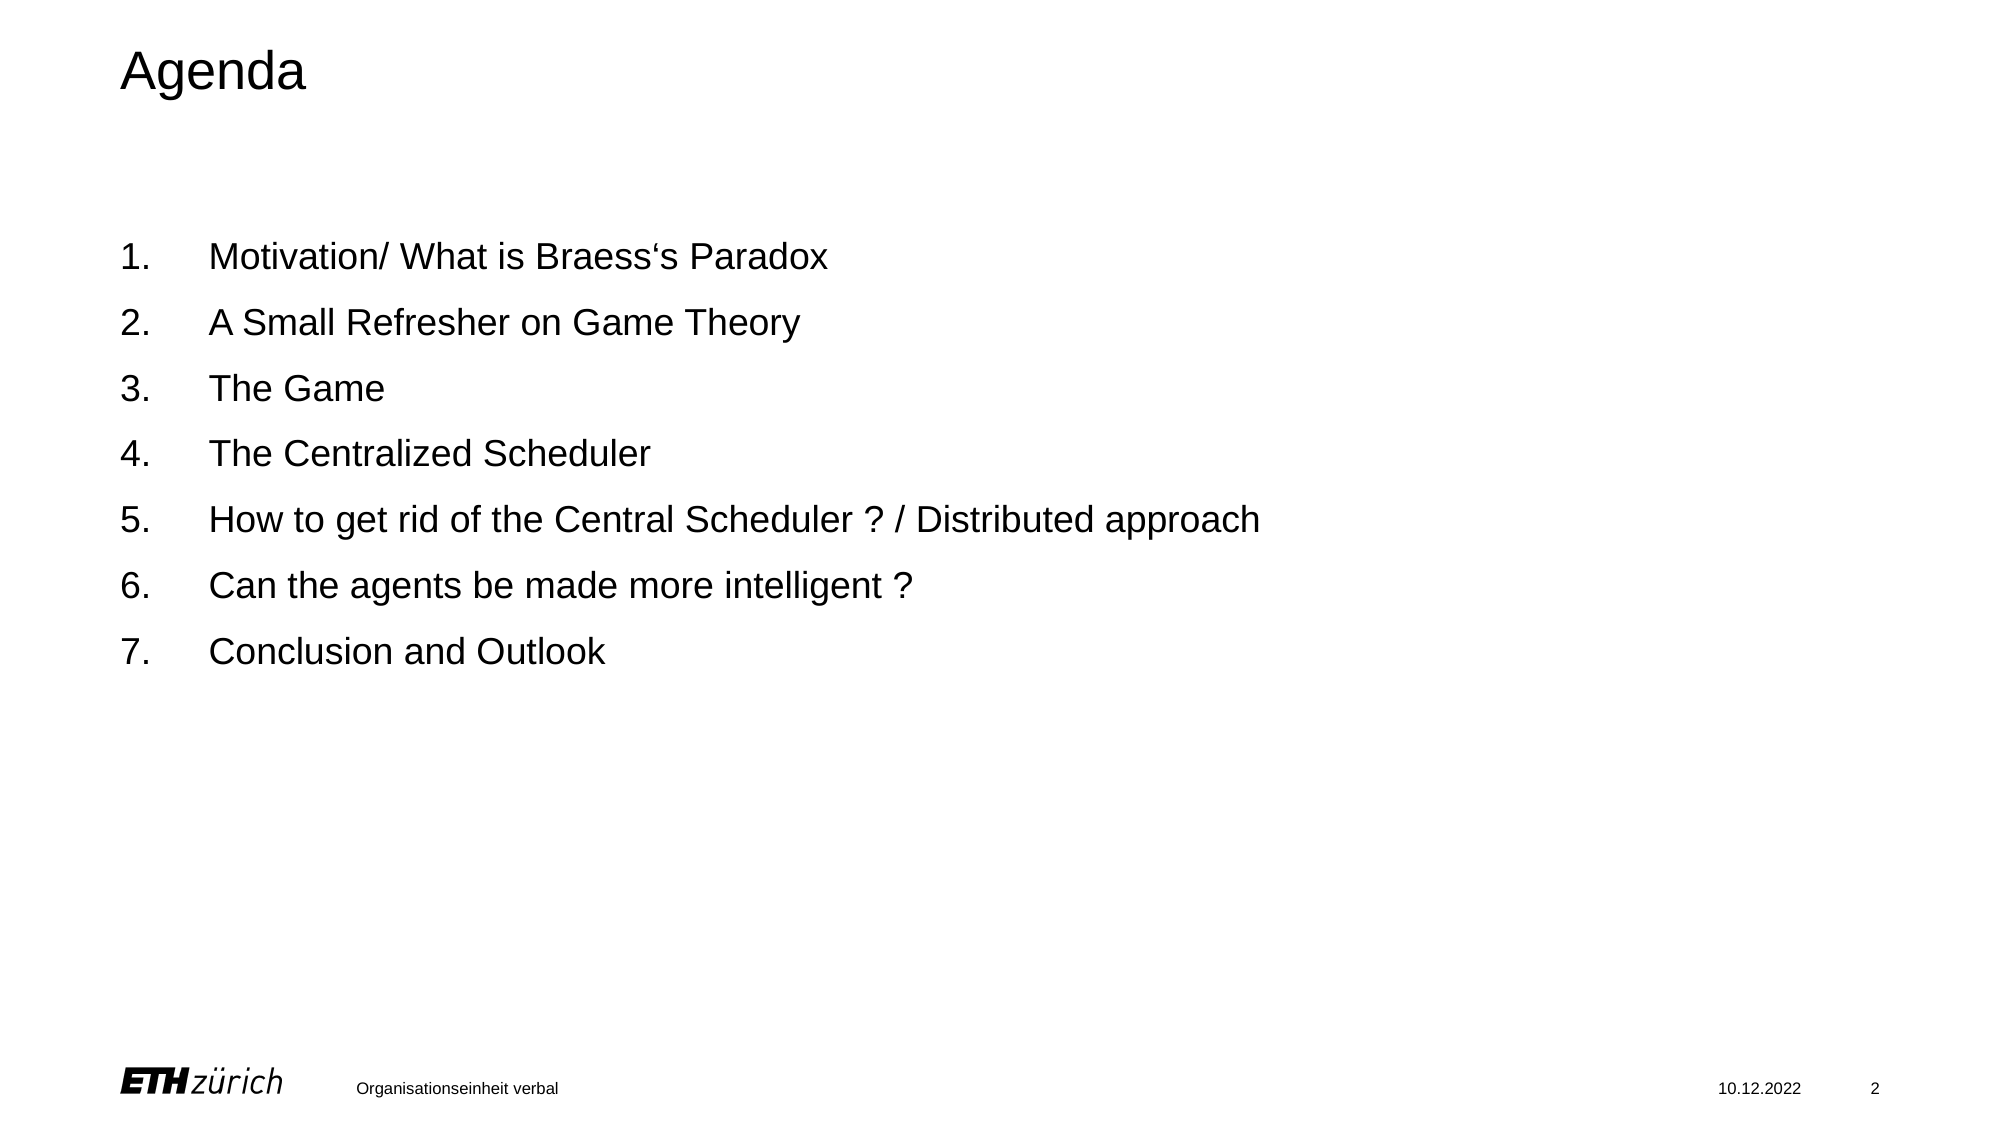

# Agenda
Motivation/ What is Braess‘s Paradox
A Small Refresher on Game Theory
The Game
The Centralized Scheduler
How to get rid of the Central Scheduler ? / Distributed approach
Can the agents be made more intelligent ?
Conclusion and Outlook

Organisationseinheit verbal
10.12.2022
2